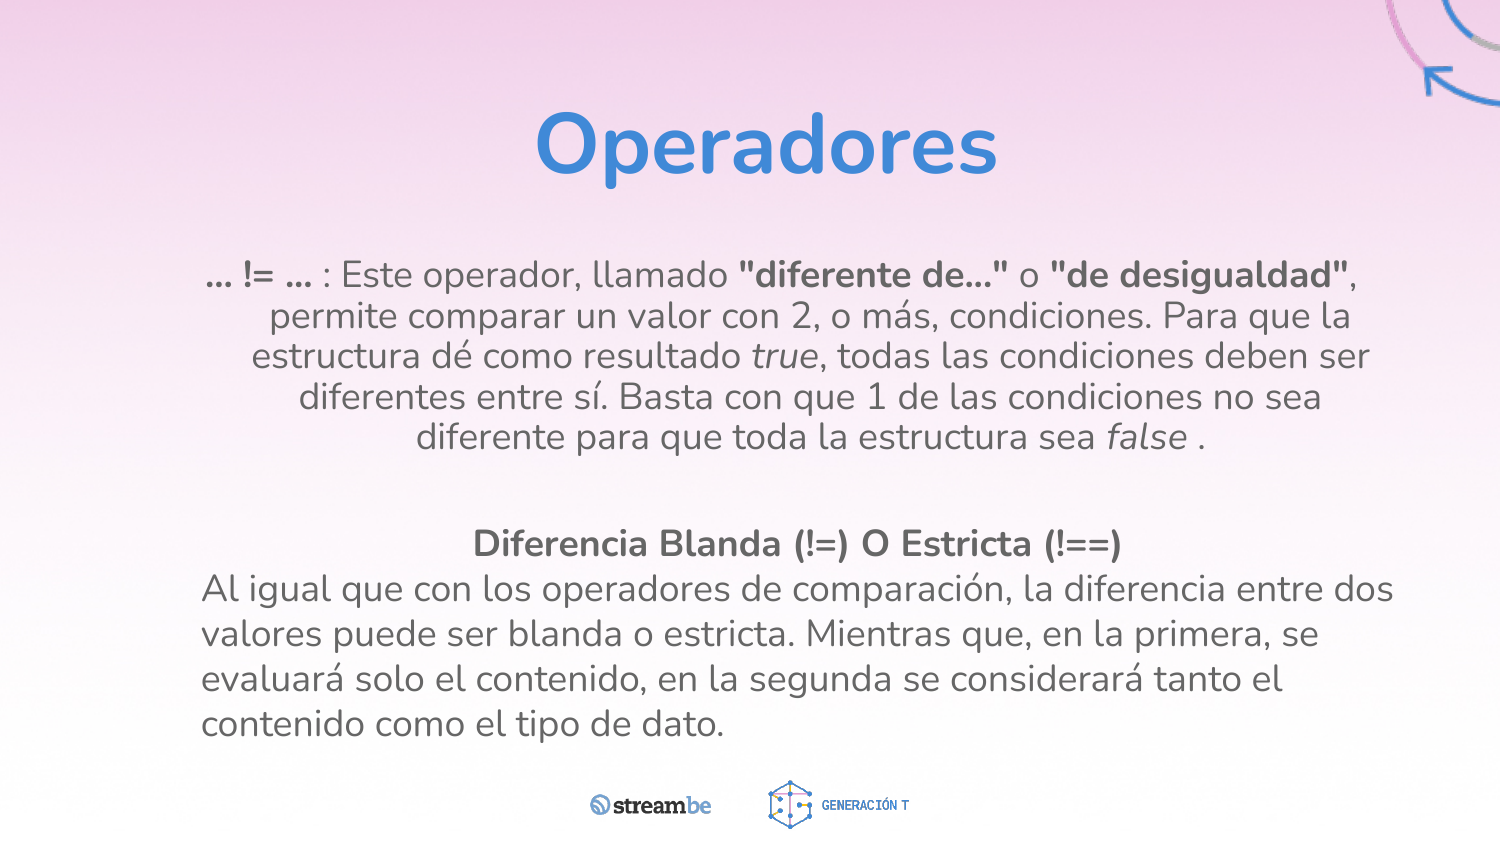

# Operadores
... != ... : Este operador, llamado "diferente de..." o "de desigualdad", permite comparar un valor con 2, o más, condiciones. Para que la estructura dé como resultado true, todas las condiciones deben ser diferentes entre sí. Basta con que 1 de las condiciones no sea diferente para que toda la estructura sea false .
Diferencia Blanda (!=) O Estricta (!==)
Al igual que con los operadores de comparación, la diferencia entre dos valores puede ser blanda o estricta. Mientras que, en la primera, se evaluará solo el contenido, en la segunda se considerará tanto el contenido como el tipo de dato.